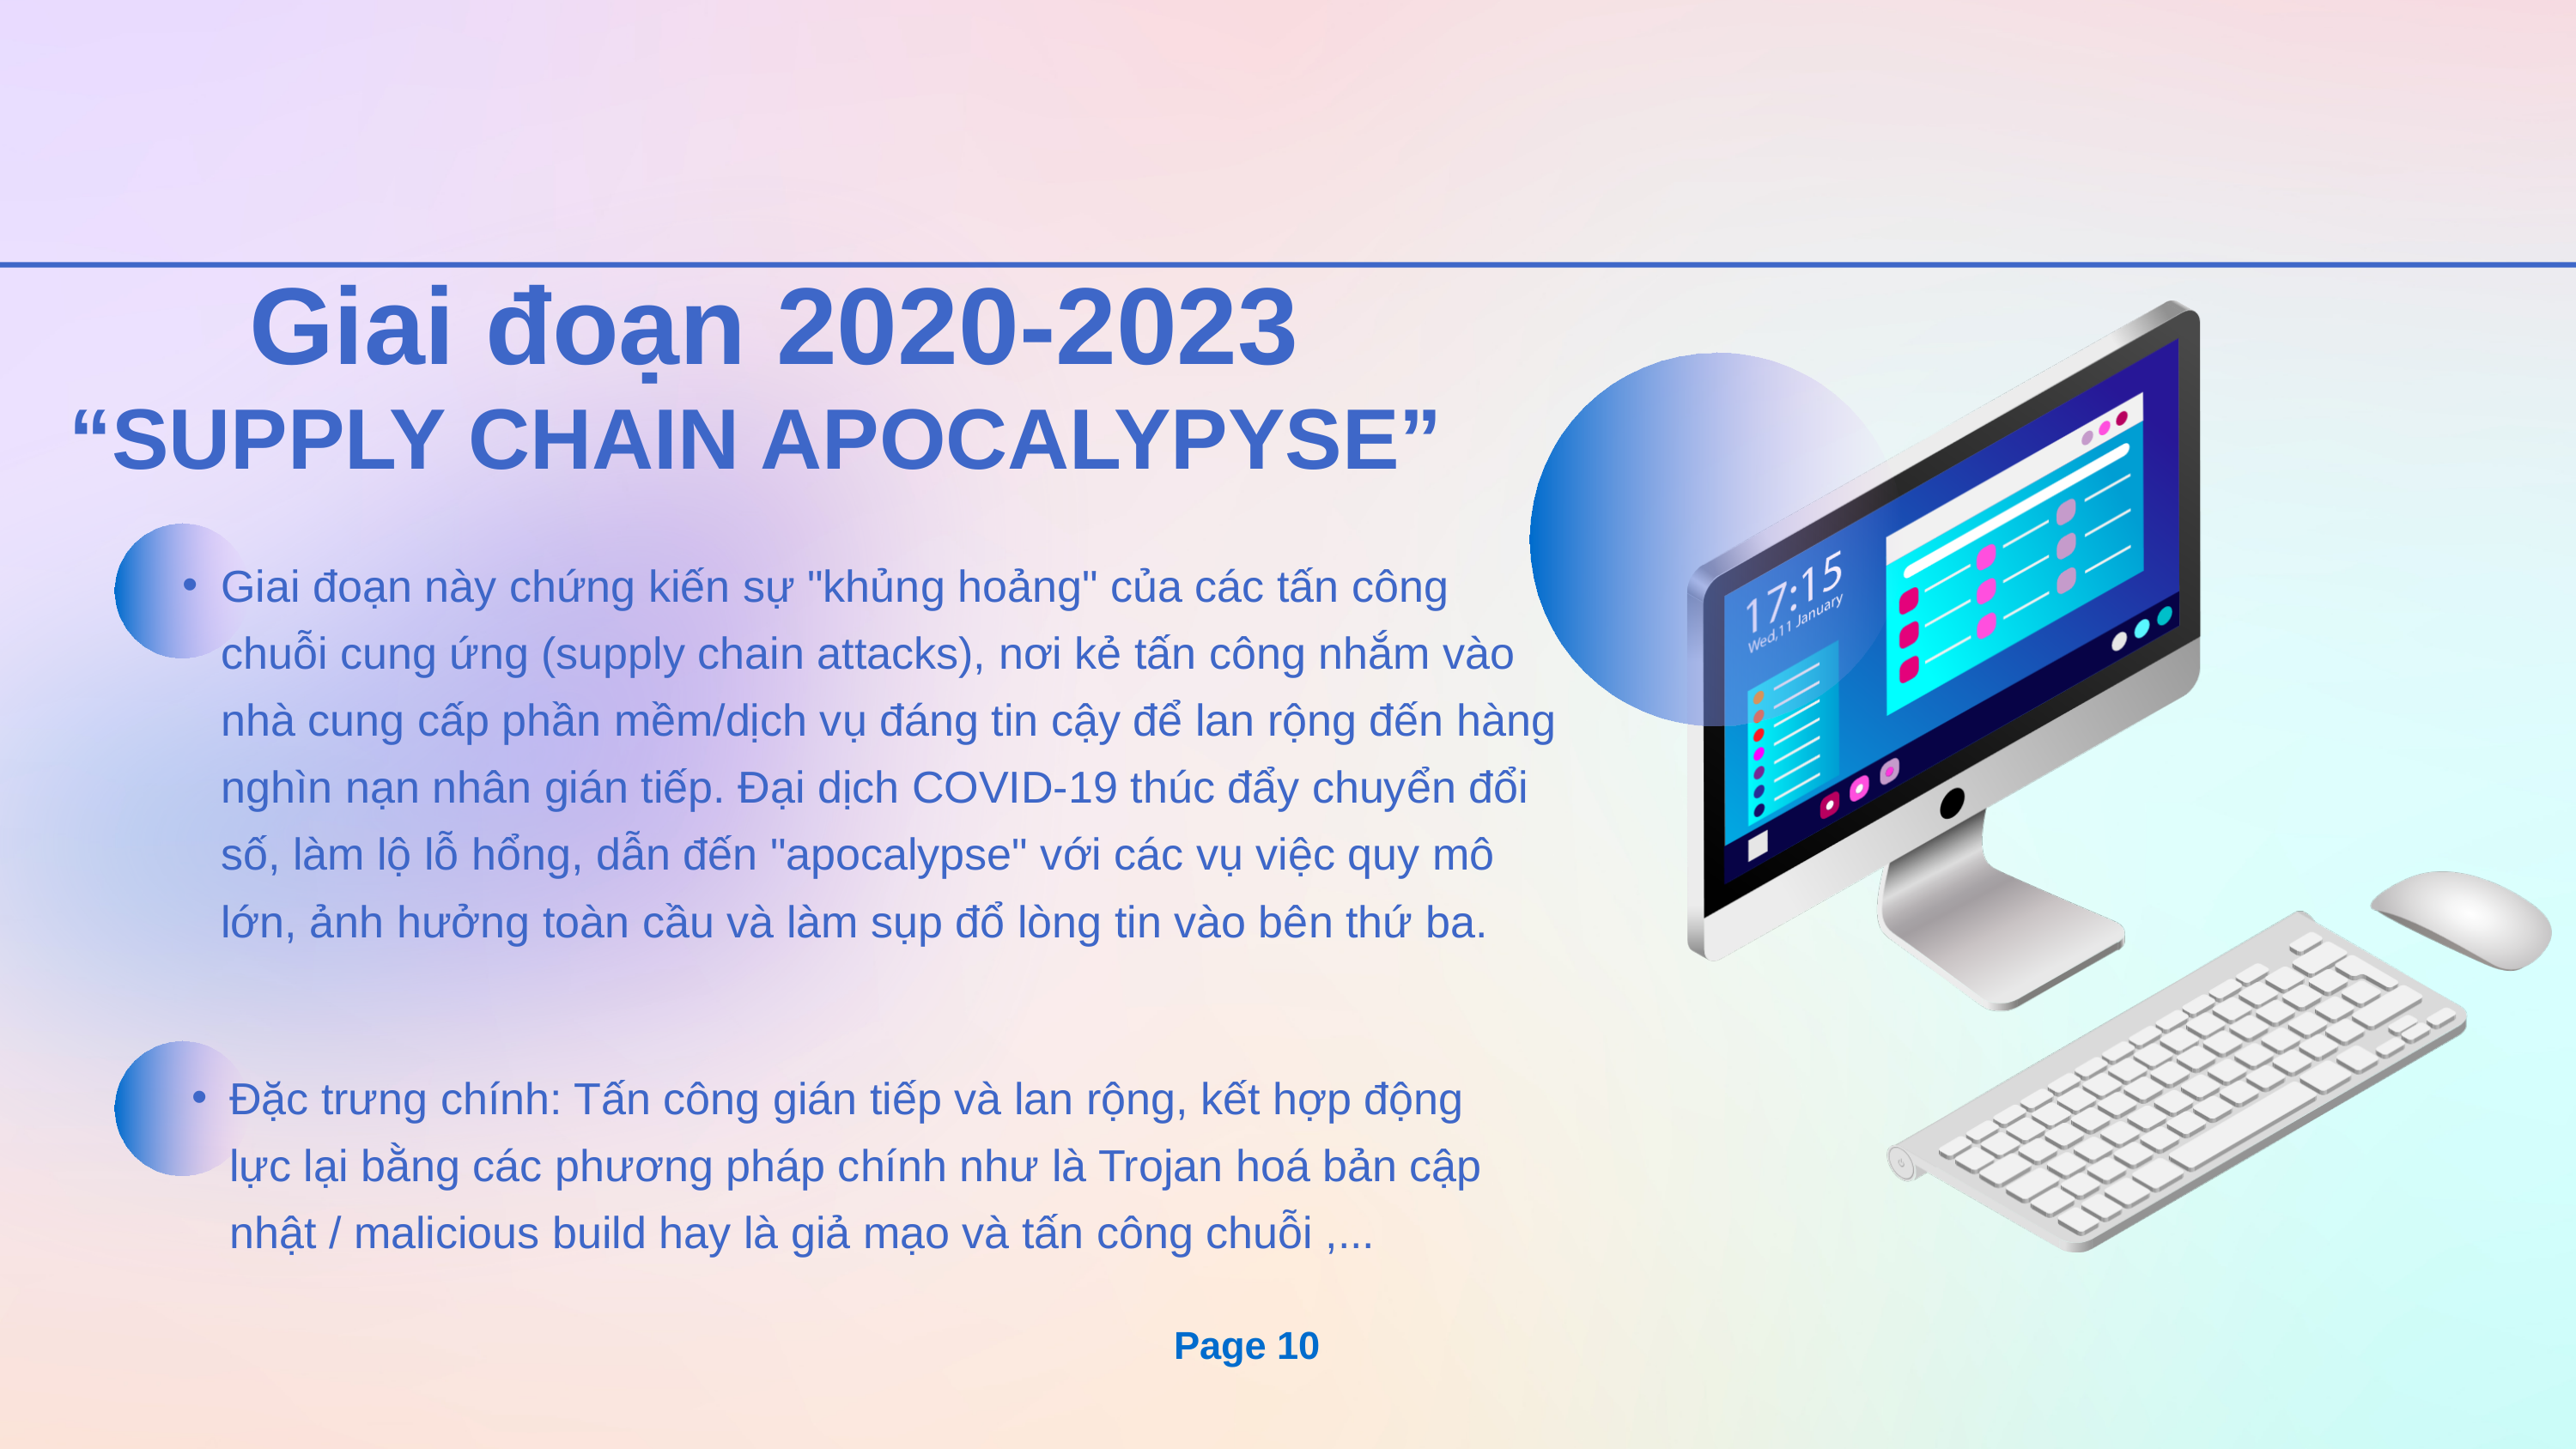

Giai đoạn 2020-2023

“SUPPLY CHAIN APOCALYPYSE”

Giai đoạn này chứng kiến sự "khủng hoảng" của các tấn công chuỗi cung ứng (supply chain attacks), nơi kẻ tấn công nhắm vào nhà cung cấp phần mềm/dịch vụ đáng tin cậy để lan rộng đến hàng nghìn nạn nhân gián tiếp. Đại dịch COVID-19 thúc đẩy chuyển đổi số, làm lộ lỗ hổng, dẫn đến "apocalypse" với các vụ việc quy mô lớn, ảnh hưởng toàn cầu và làm sụp đổ lòng tin vào bên thứ ba.

Đặc trưng chính: Tấn công gián tiếp và lan rộng, kết hợp động lực lại bằng các phương pháp chính như là Trojan hoá bản cập nhật / malicious build hay là giả mạo và tấn công chuỗi ,...
Page 10